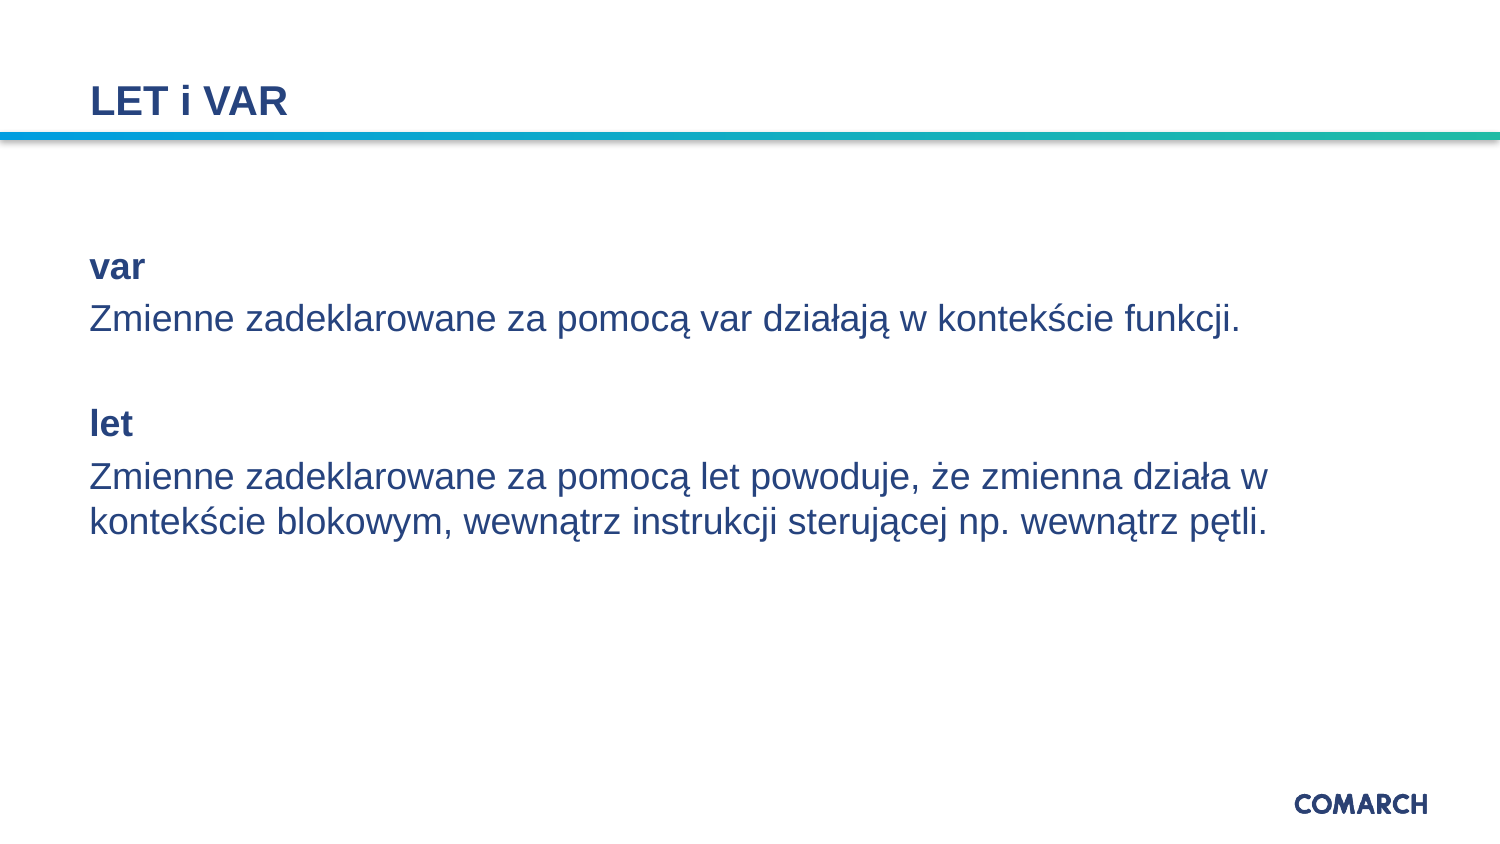

# LET i VAR
var
Zmienne zadeklarowane za pomocą var działają w kontekście funkcji.

let
Zmienne zadeklarowane za pomocą let powoduje, że zmienna działa w kontekście blokowym, wewnątrz instrukcji sterującej np. wewnątrz pętli.